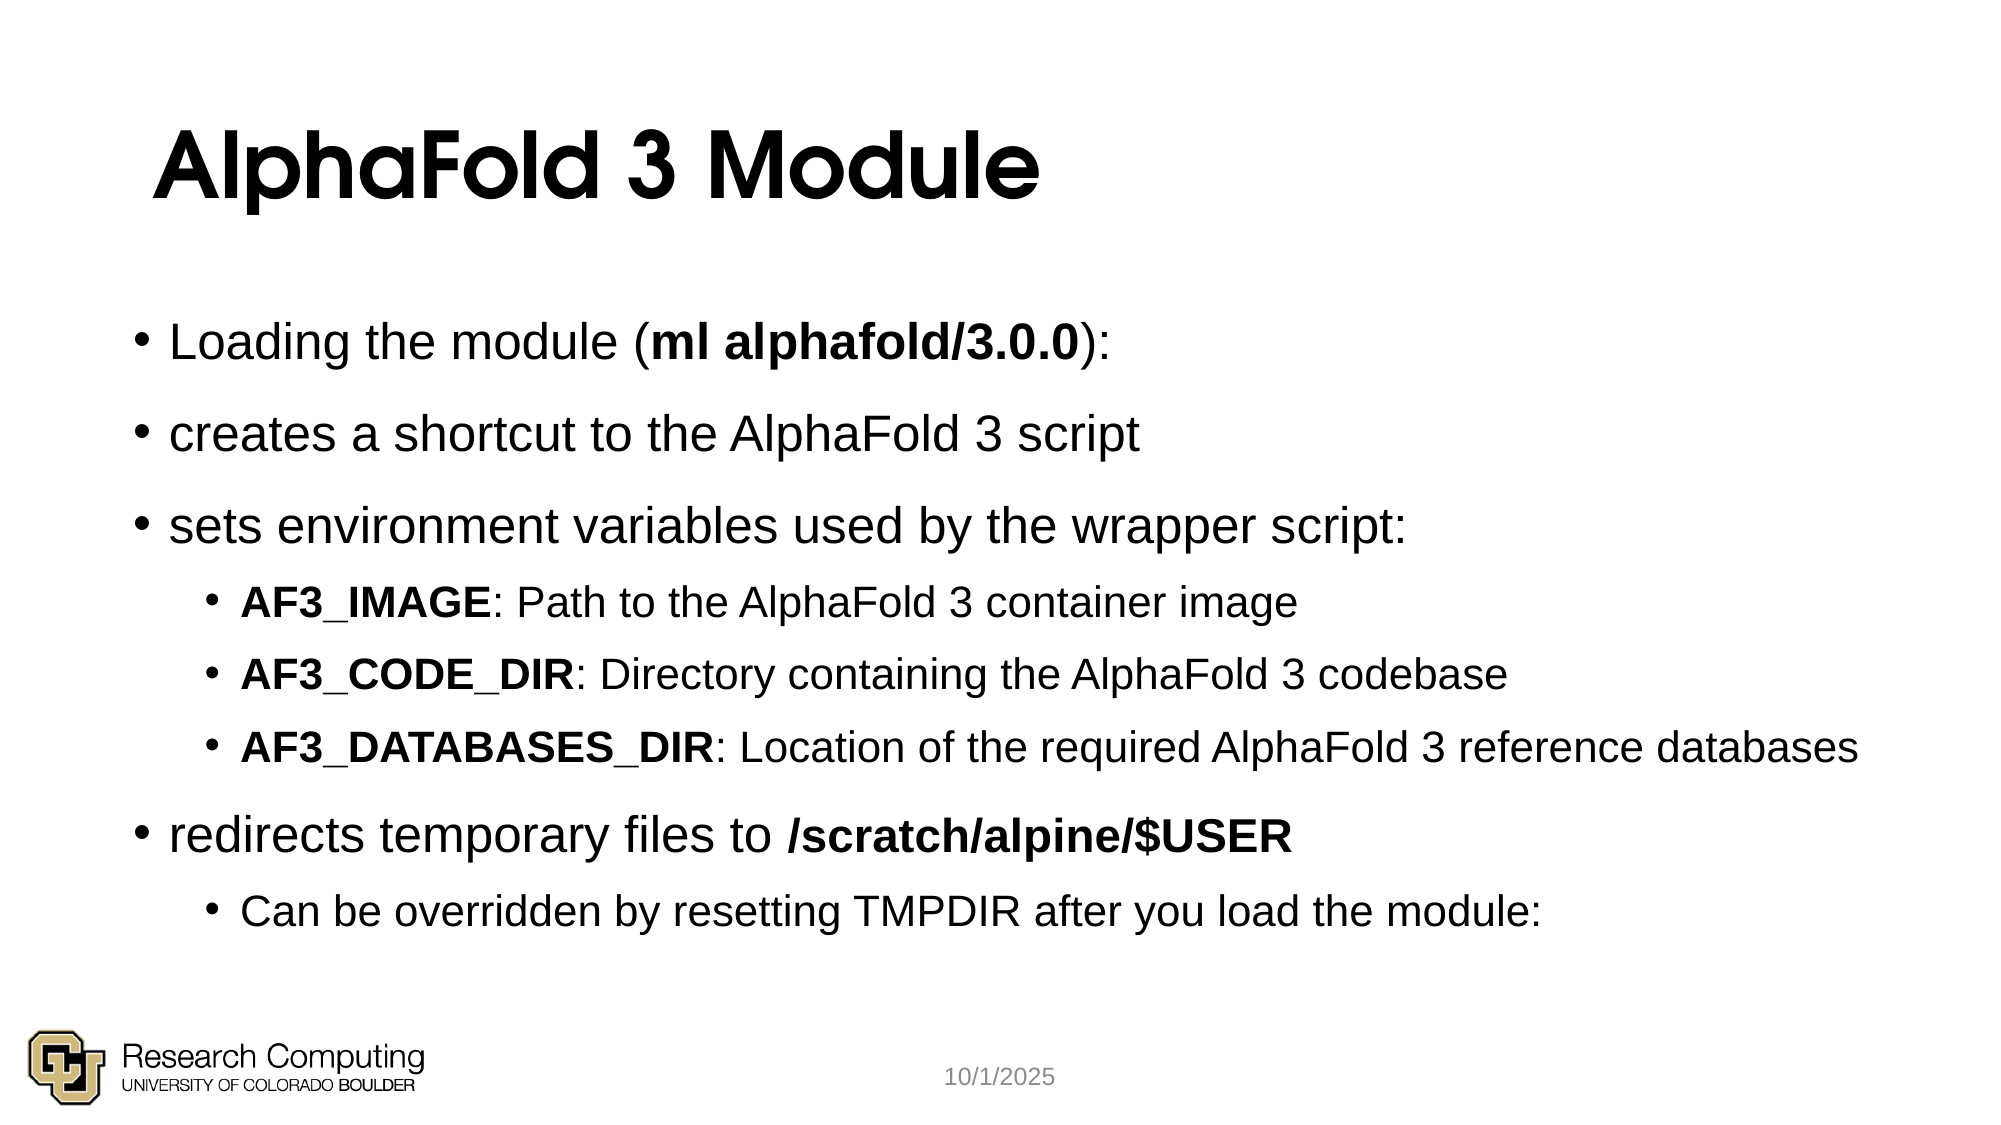

# AlphaFold 3 Module
Loading the module (ml alphafold/3.0.0):
creates a shortcut to the AlphaFold 3 script
sets environment variables used by the wrapper script:
AF3_IMAGE: Path to the AlphaFold 3 container image
AF3_CODE_DIR: Directory containing the AlphaFold 3 codebase
AF3_DATABASES_DIR: Location of the required AlphaFold 3 reference databases
redirects temporary files to /scratch/alpine/$USER
Can be overridden by resetting TMPDIR after you load the module:

10/1/2025